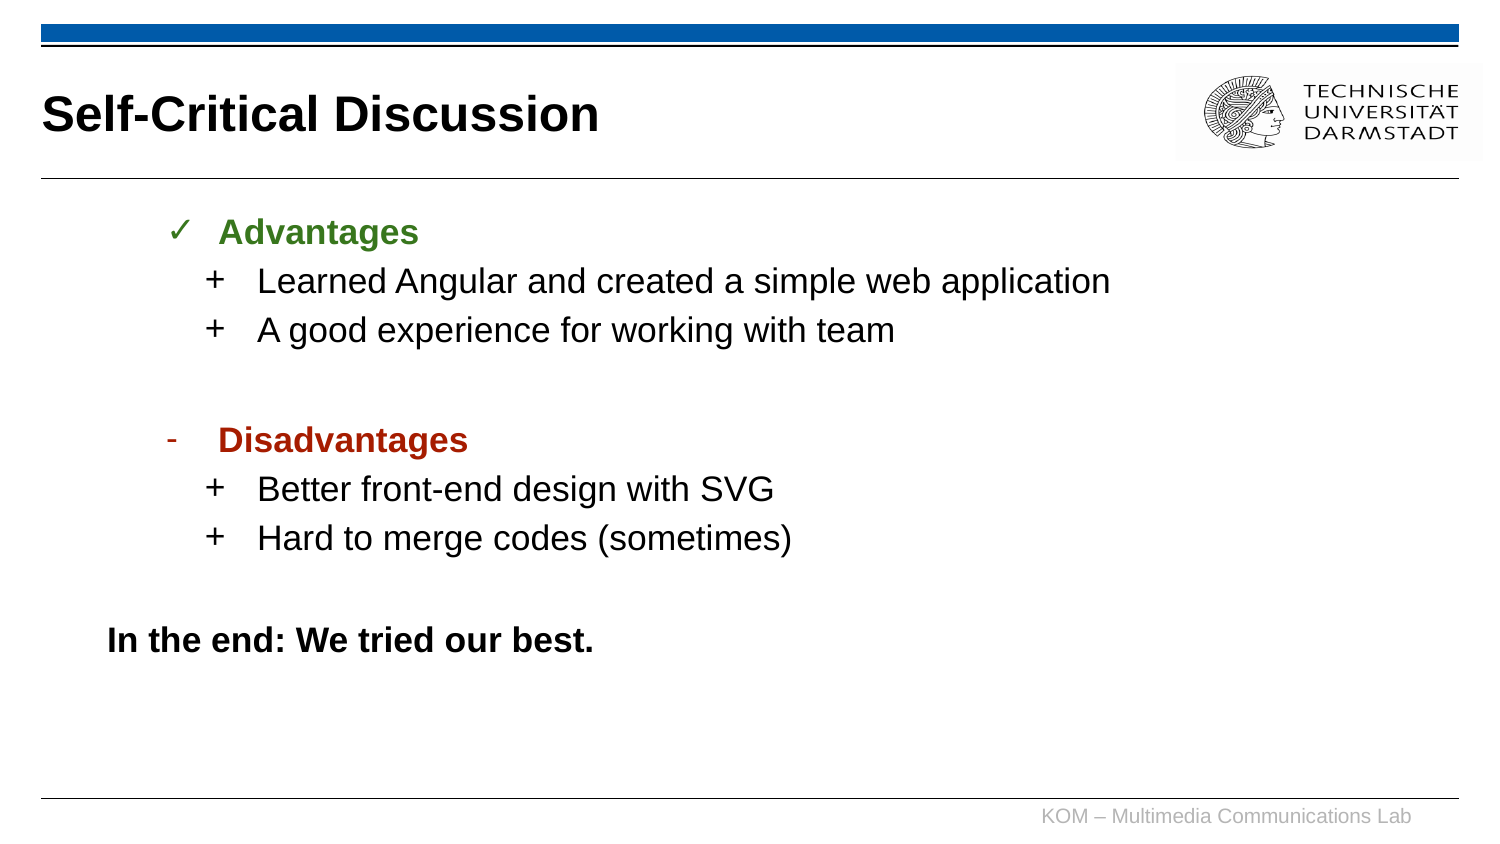

# Self-Critical Discussion
Advantages
Learned Angular and created a simple web application
A good experience for working with team

Disadvantages
Better front-end design with SVG
Hard to merge codes (sometimes)

In the end: We tried our best.